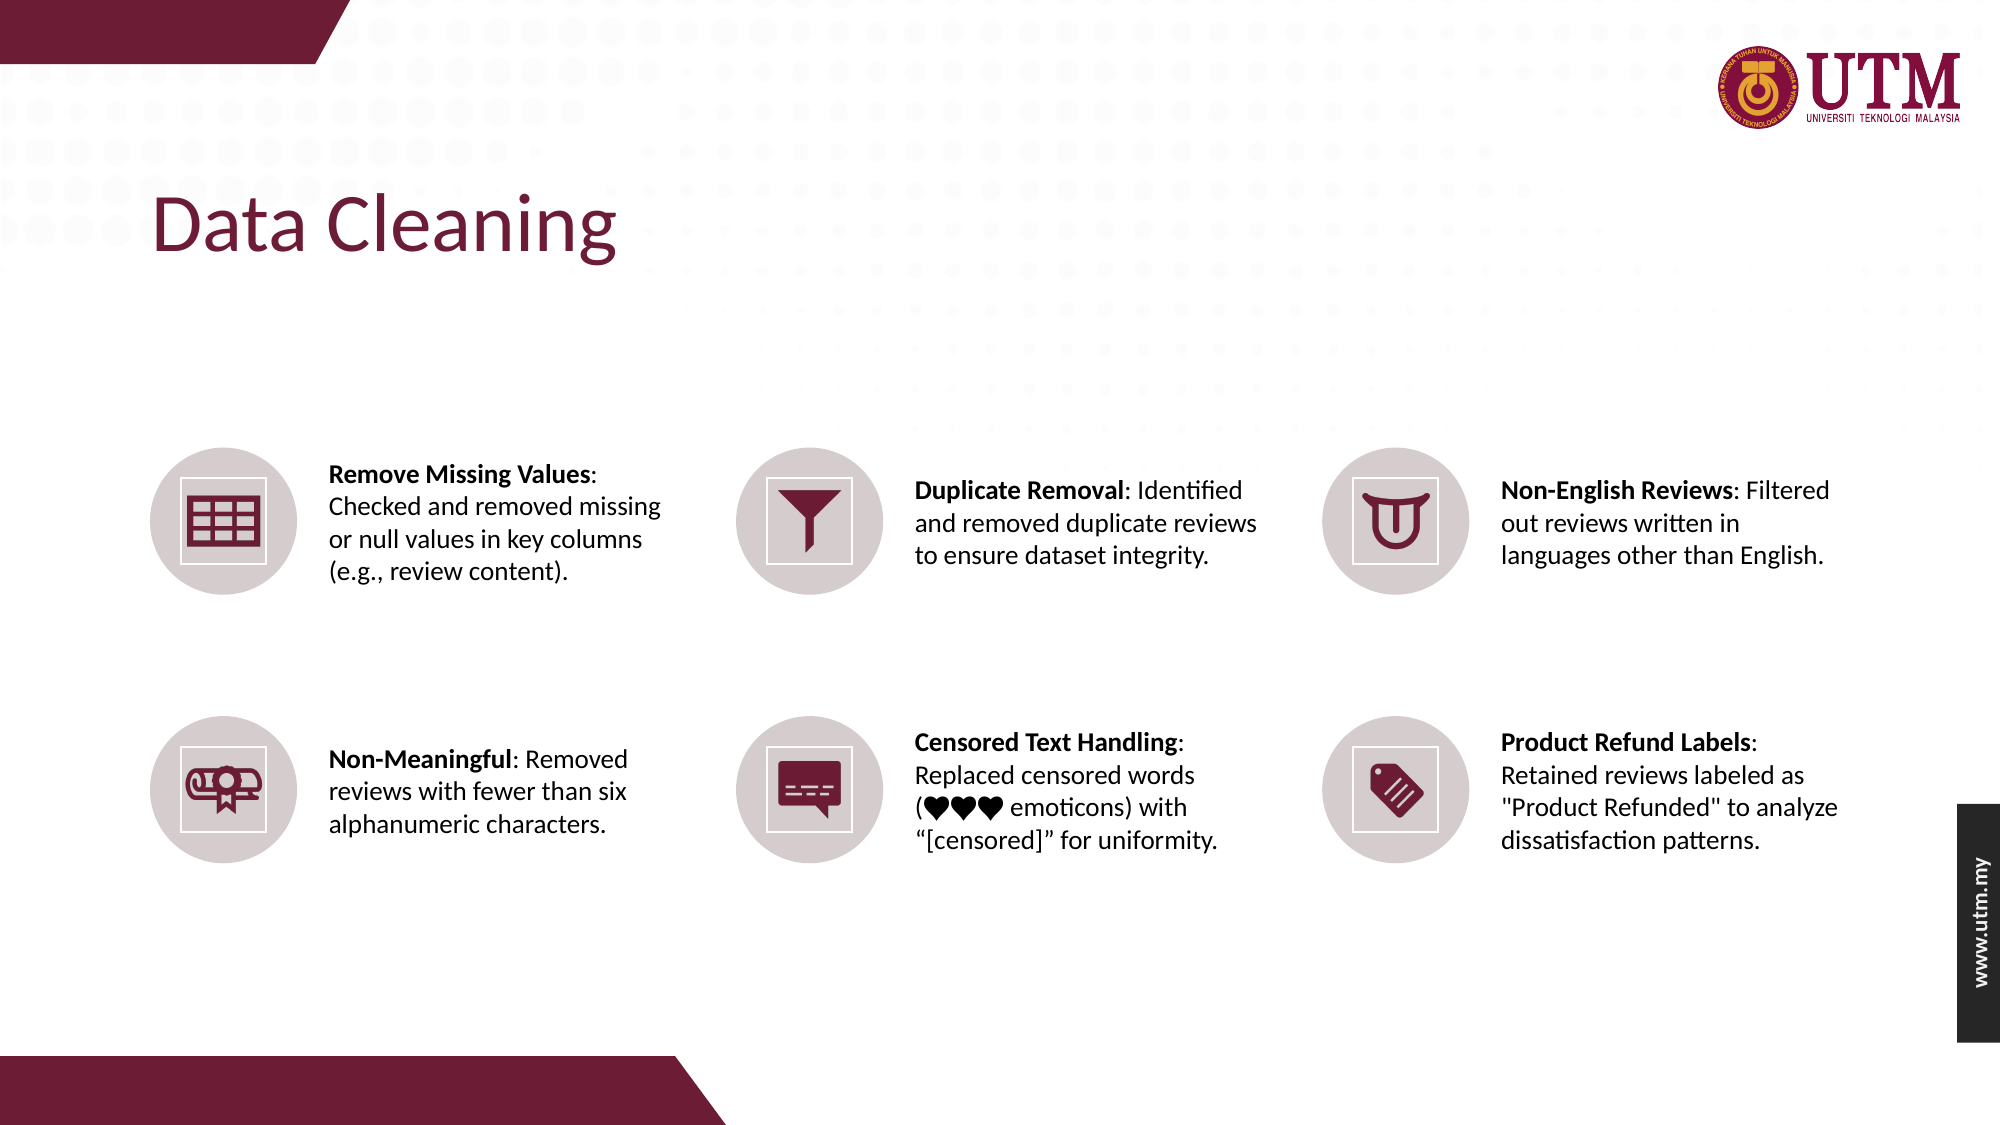

# Data Cleaning
Remove Missing Values: Checked and removed missing or null values in key columns (e.g., review content).
Duplicate Removal: Identified and removed duplicate reviews to ensure dataset integrity.
Non-English Reviews: Filtered out reviews written in languages other than English.
Non-Meaningful: Removed reviews with fewer than six alphanumeric characters.
Censored Text Handling: Replaced censored words (♥♥♥ emoticons) with “[censored]” for uniformity.
Product Refund Labels: Retained reviews labeled as "Product Refunded" to analyze dissatisfaction patterns.